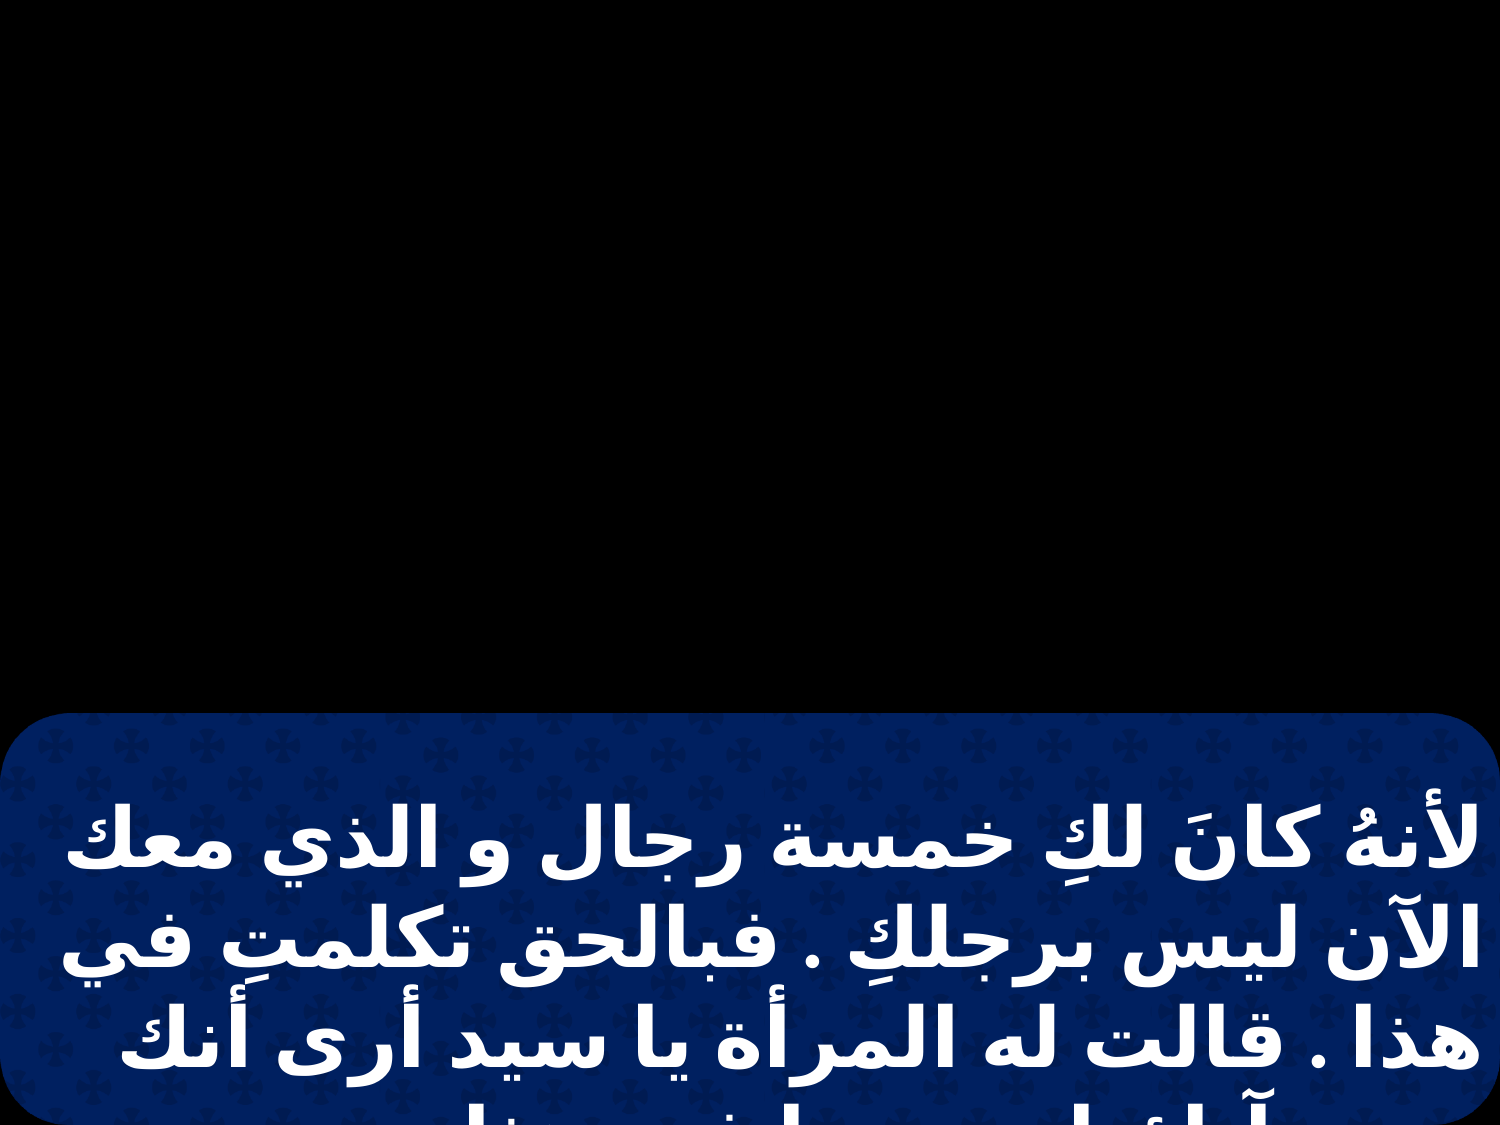

لأنهُ كانَ لكِ خمسة رجال و الذي معك الآن ليس برجلكِ . فبالحق تكلمتِ في هذا . قالت له المرأة يا سيد أرى أنك نبي . آباؤنا سجدوا في هذا